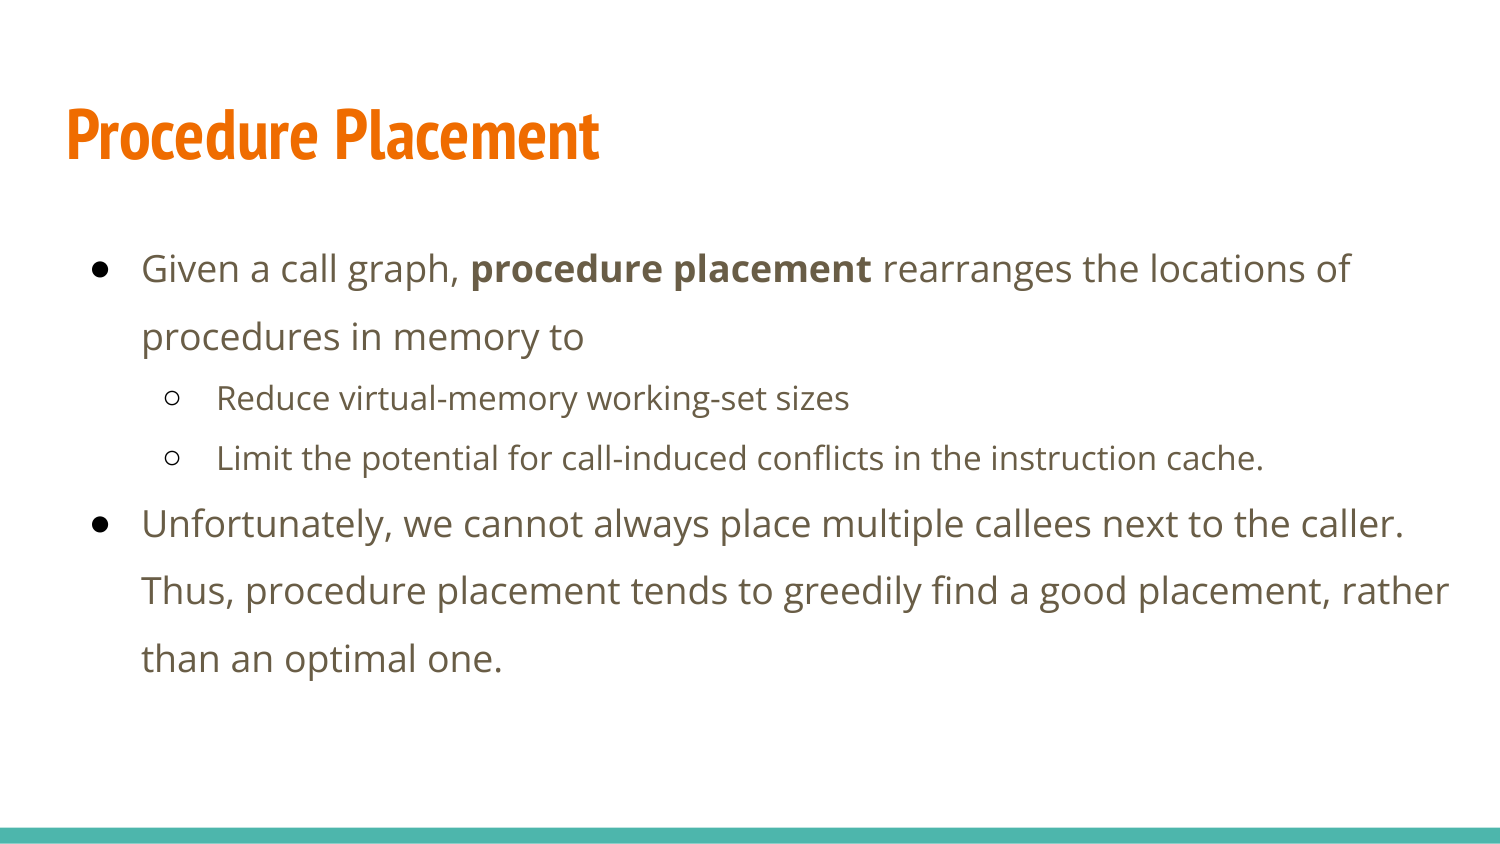

# Procedure Placement
Given a call graph, procedure placement rearranges the locations of procedures in memory to
Reduce virtual-memory working-set sizes
Limit the potential for call-induced conflicts in the instruction cache.
Unfortunately, we cannot always place multiple callees next to the caller. Thus, procedure placement tends to greedily find a good placement, rather than an optimal one.